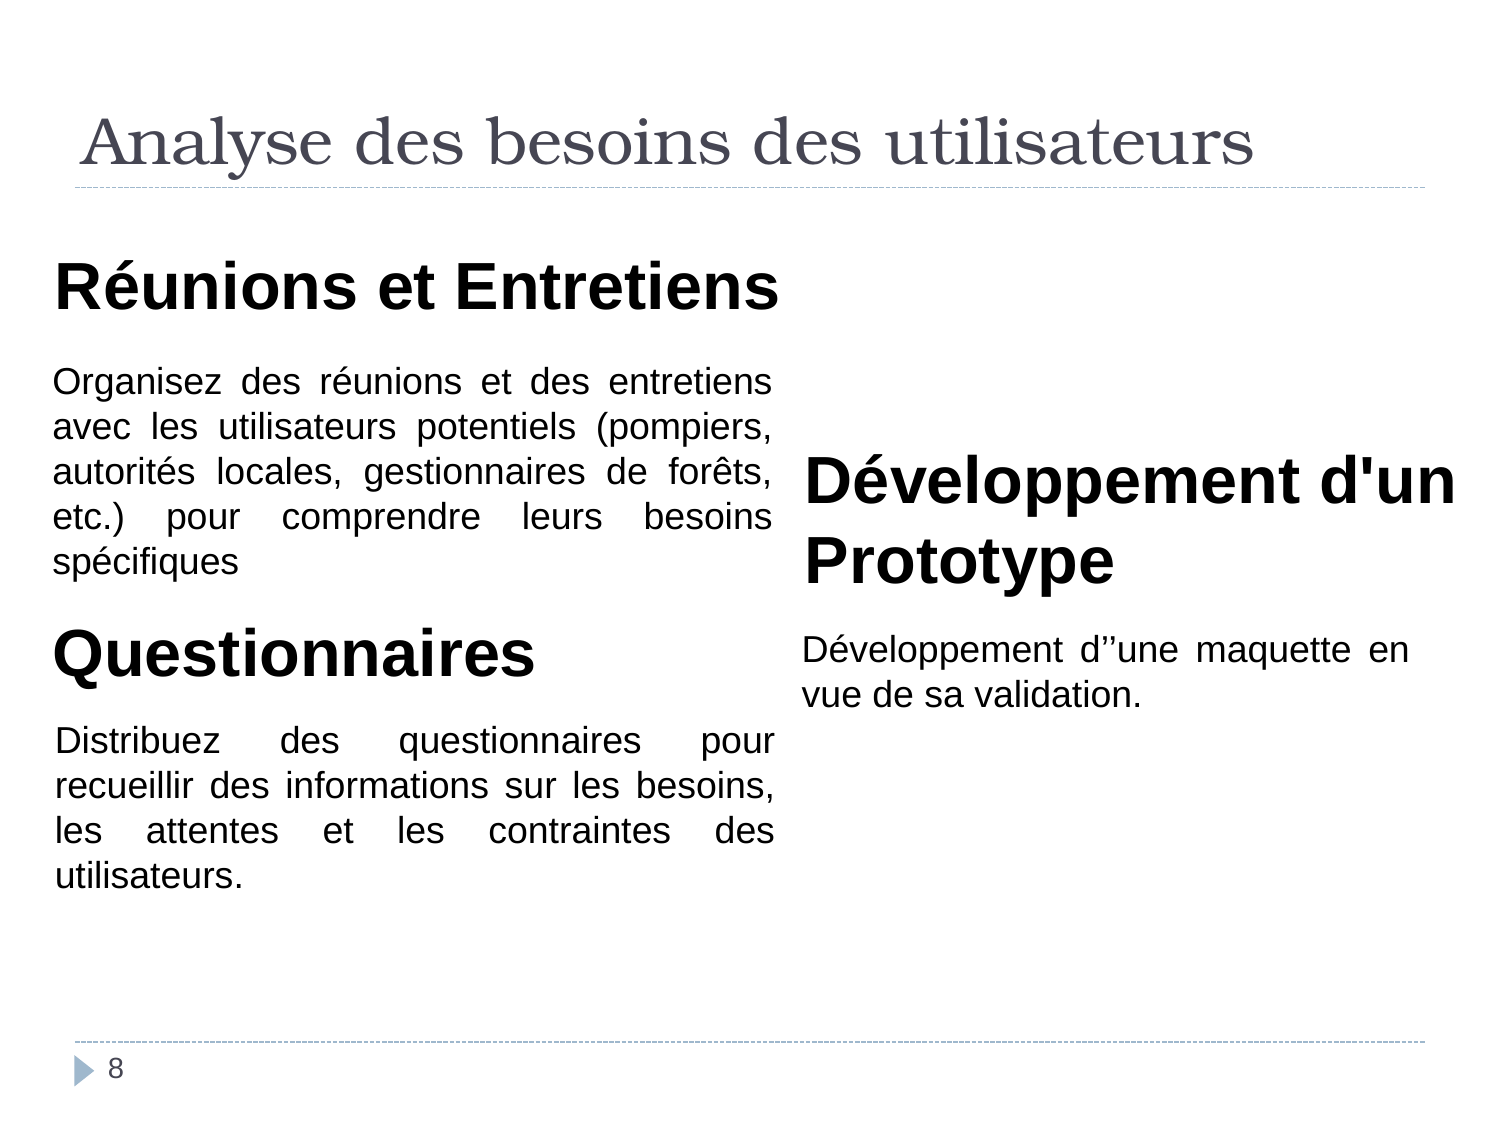

# Analyse des besoins des utilisateurs
Réunions et Entretiens
Organisez des réunions et des entretiens avec les utilisateurs potentiels (pompiers, autorités locales, gestionnaires de forêts, etc.) pour comprendre leurs besoins spécifiques
Développement d'un Prototype
Questionnaires
Développement d’’une maquette en vue de sa validation.
Distribuez des questionnaires pour recueillir des informations sur les besoins, les attentes et les contraintes des utilisateurs.
8